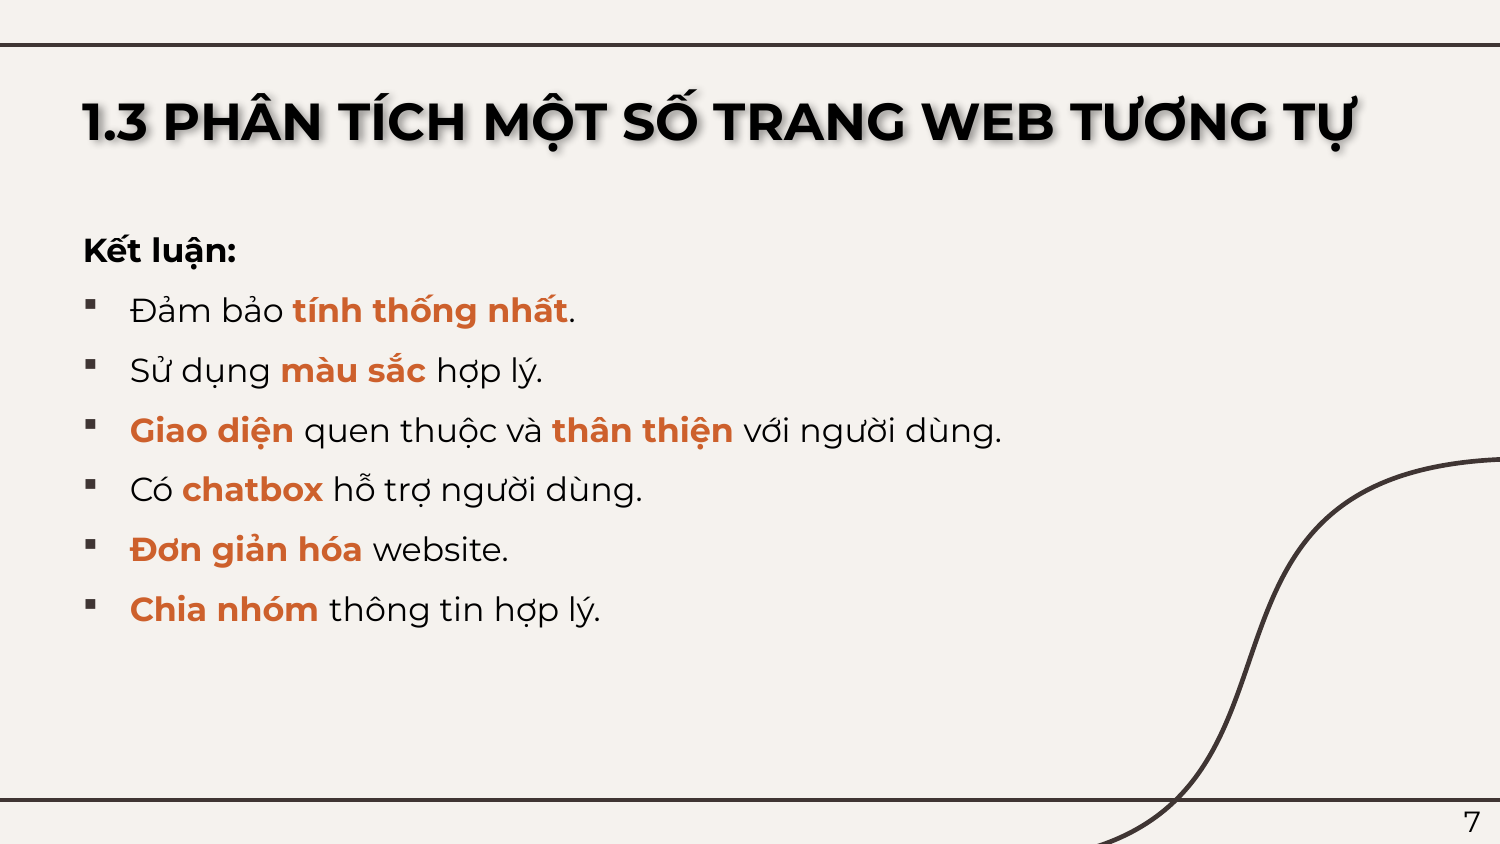

# 1.3 PHÂN TÍCH MỘT SỐ TRANG WEB TƯƠNG TỰ
Kết luận:
Đảm bảo tính thống nhất.
Sử dụng màu sắc hợp lý.
Giao diện quen thuộc và thân thiện với người dùng.
Có chatbox hỗ trợ người dùng.
Đơn giản hóa website.
Chia nhóm thông tin hợp lý.

7